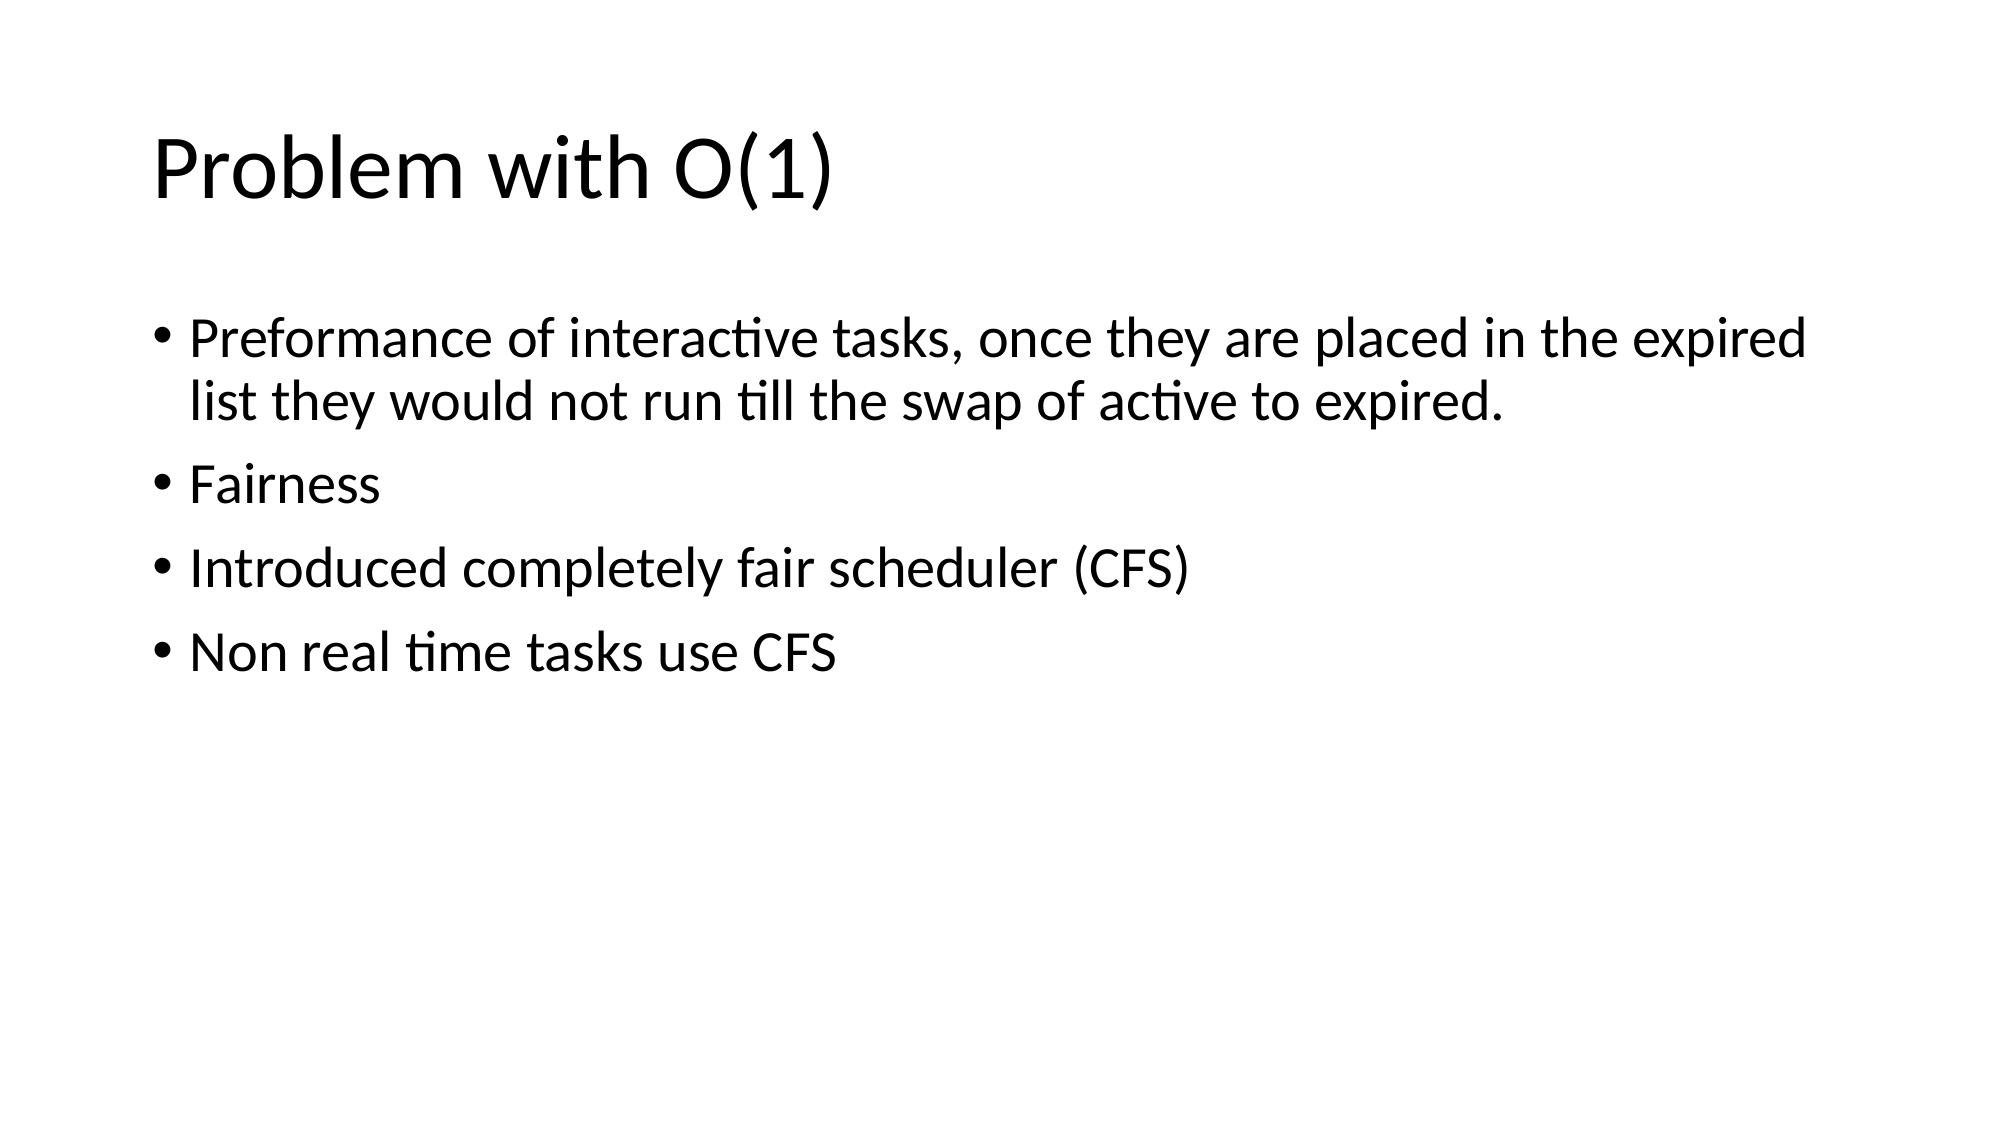

# Problem with O(1)
Preformance of interactive tasks, once they are placed in the expired list they would not run till the swap of active to expired.
Fairness
Introduced completely fair scheduler (CFS)
Non real time tasks use CFS